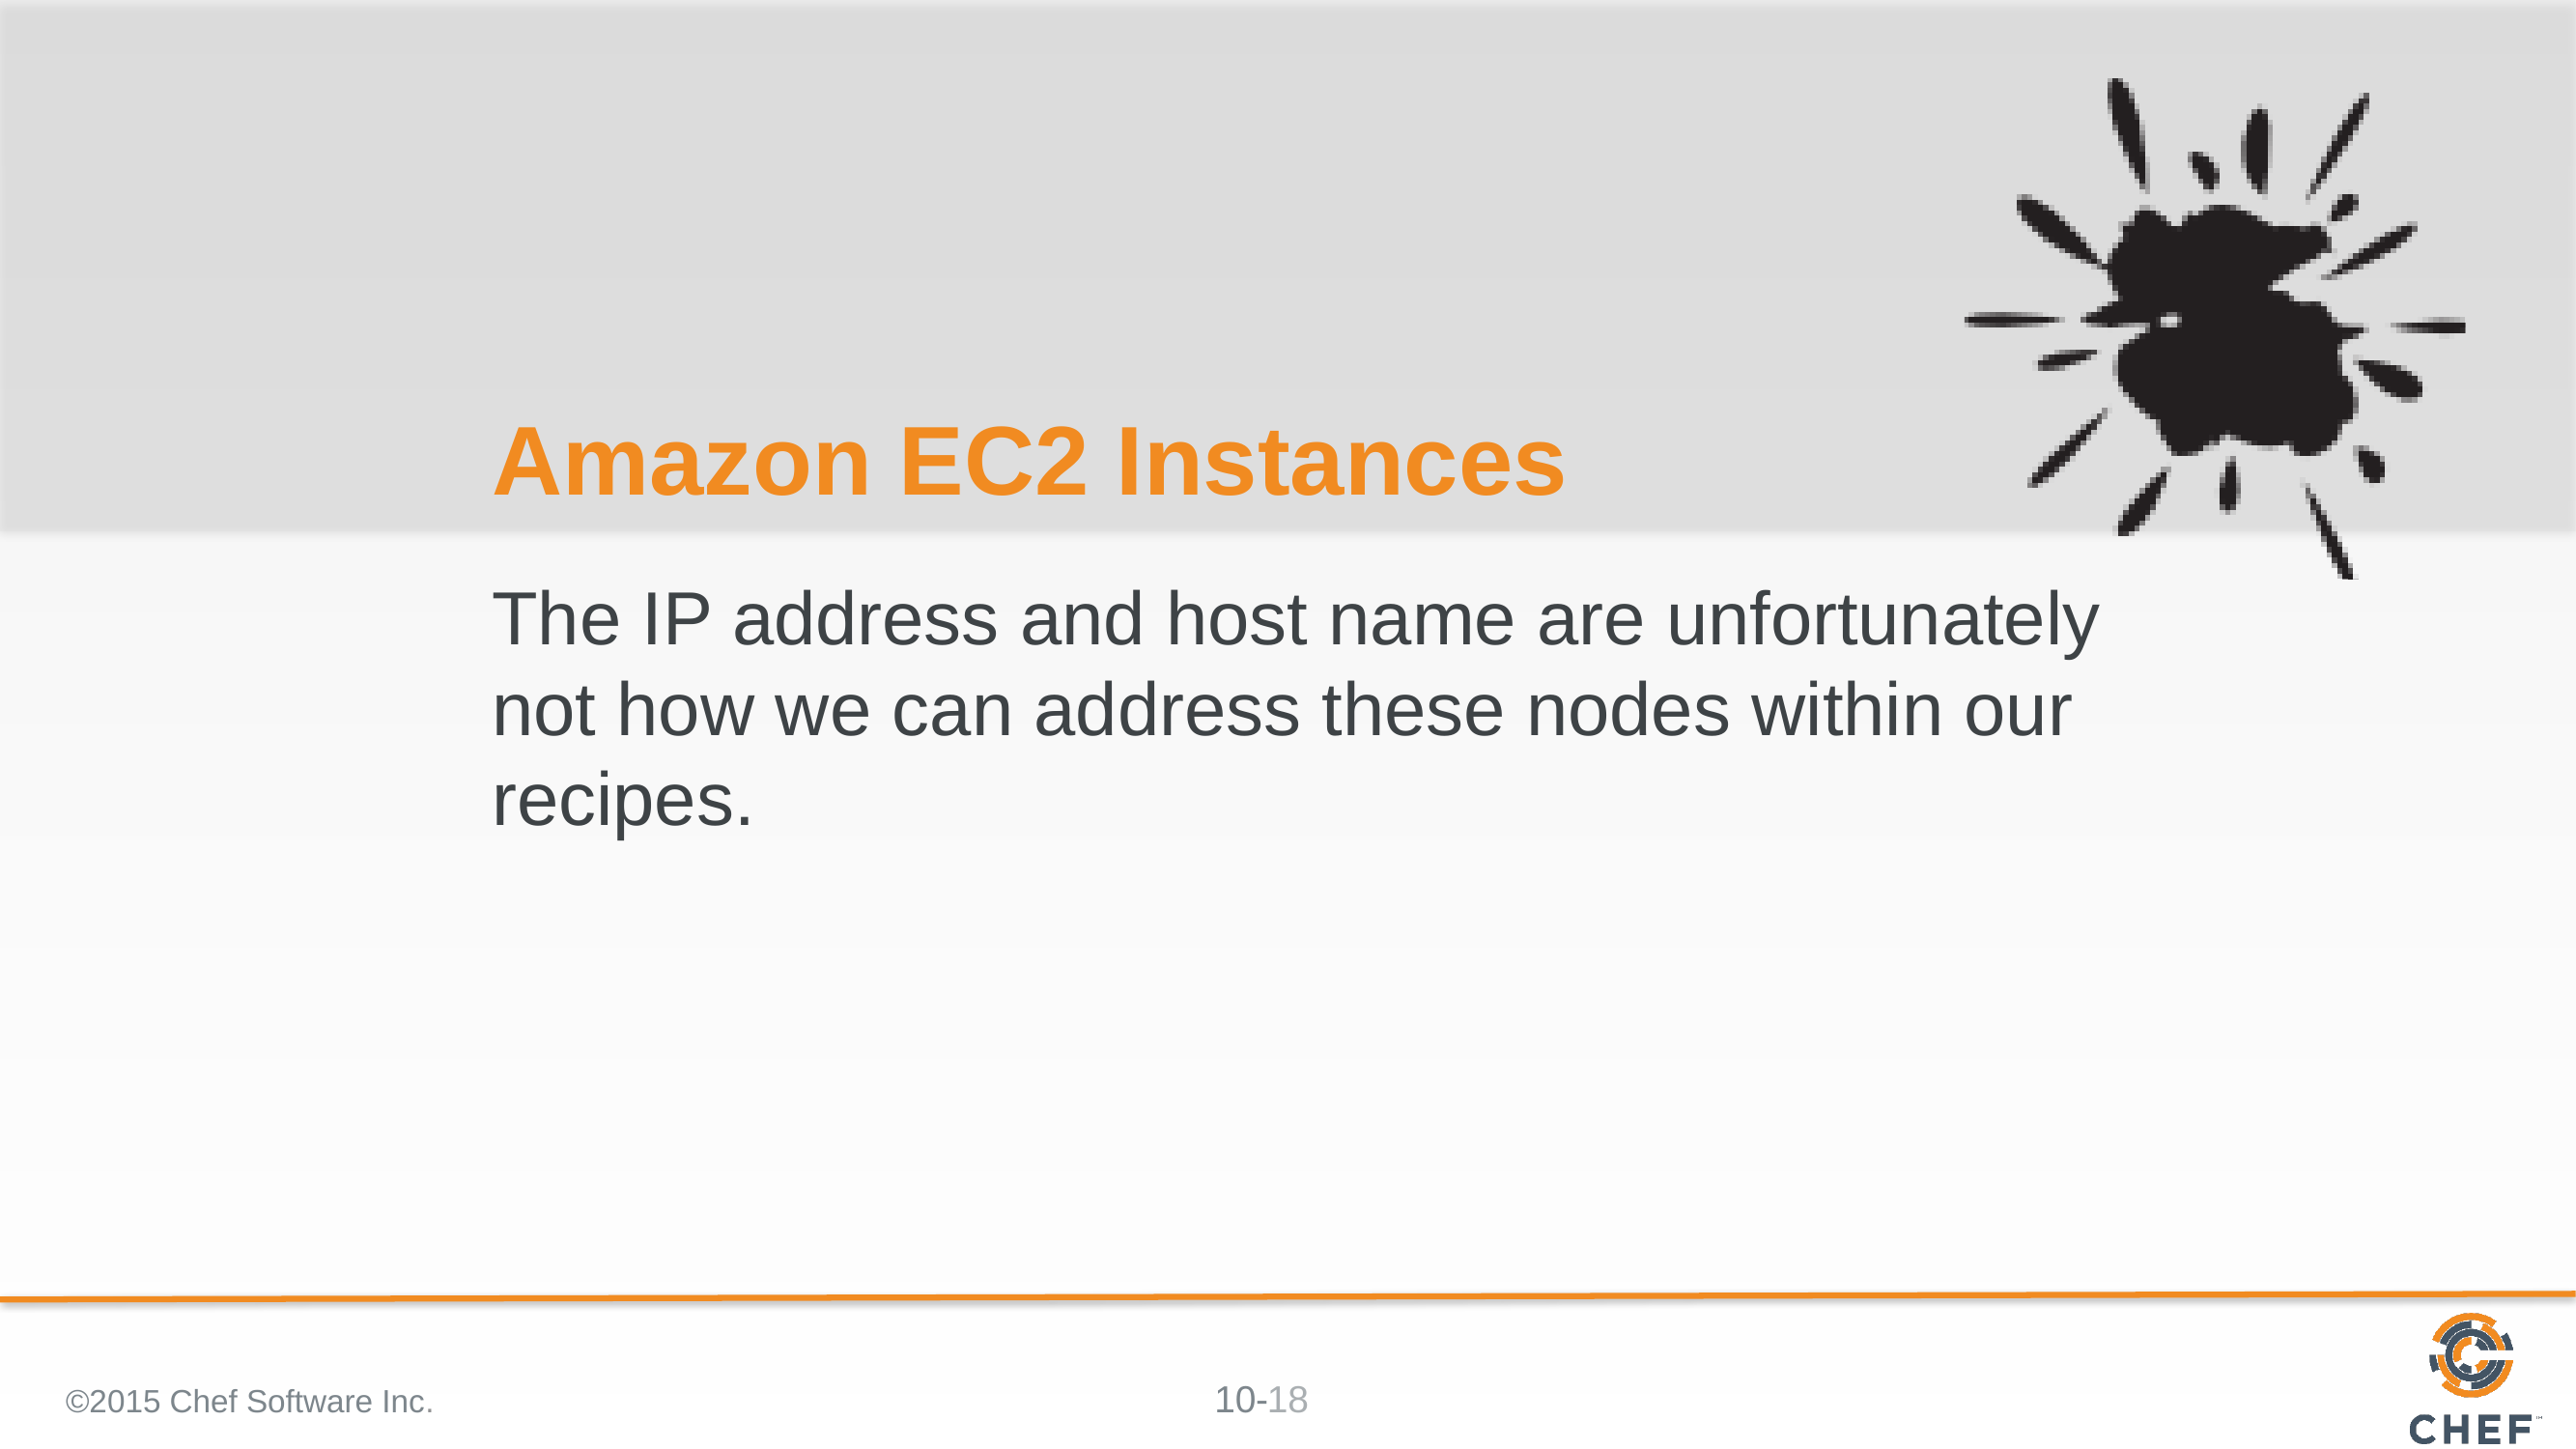

# Amazon EC2 Instances
The IP address and host name are unfortunately not how we can address these nodes within our recipes.
©2015 Chef Software Inc.
18